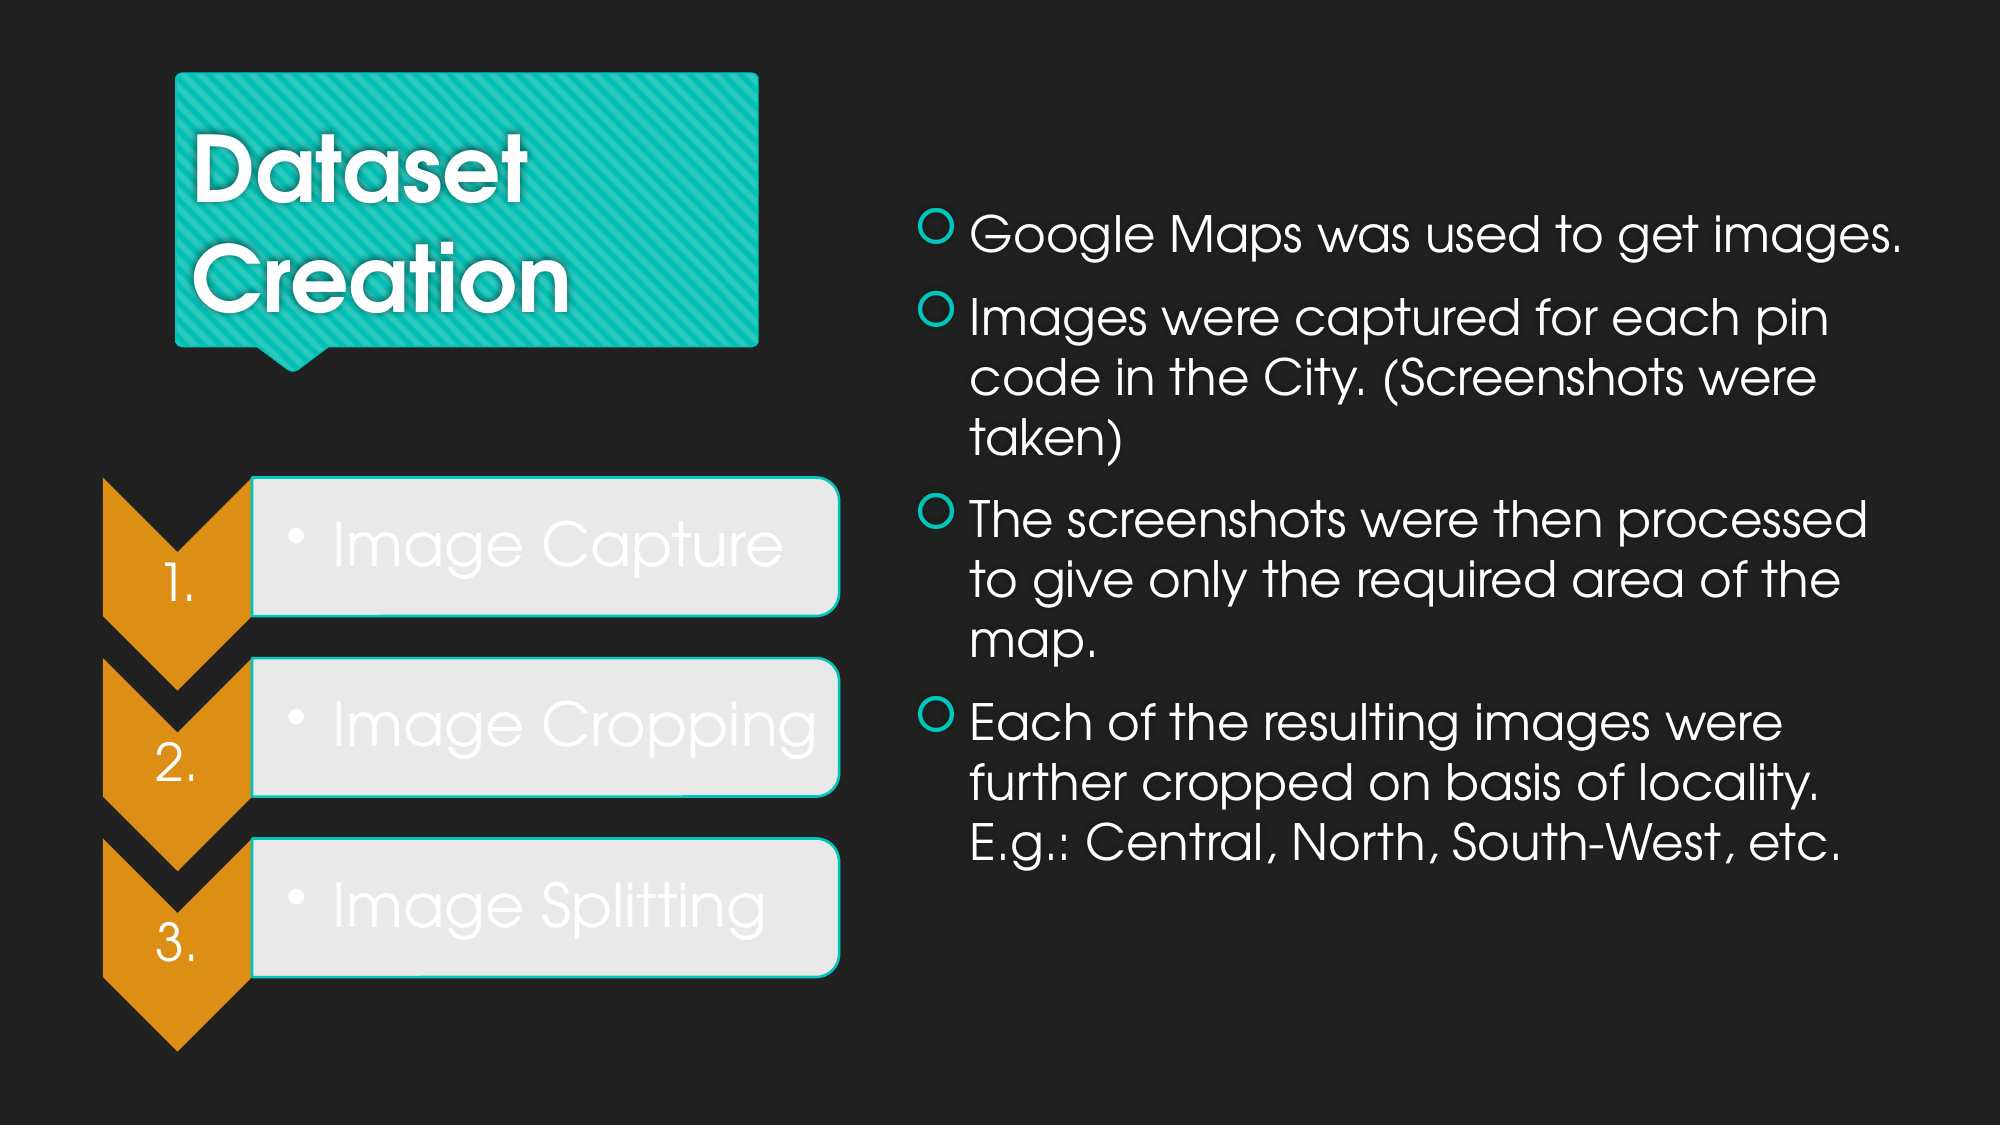

# Dataset Creation
Google Maps was used to get images.
Images were captured for each pin code in the City. (Screenshots were taken)
The screenshots were then processed to give only the required area of the map.
Each of the resulting images were further cropped on basis of locality. E.g.: Central, North, South-West, etc.
1.
Image Capture
2.
Image Cropping
3.
Image Splitting